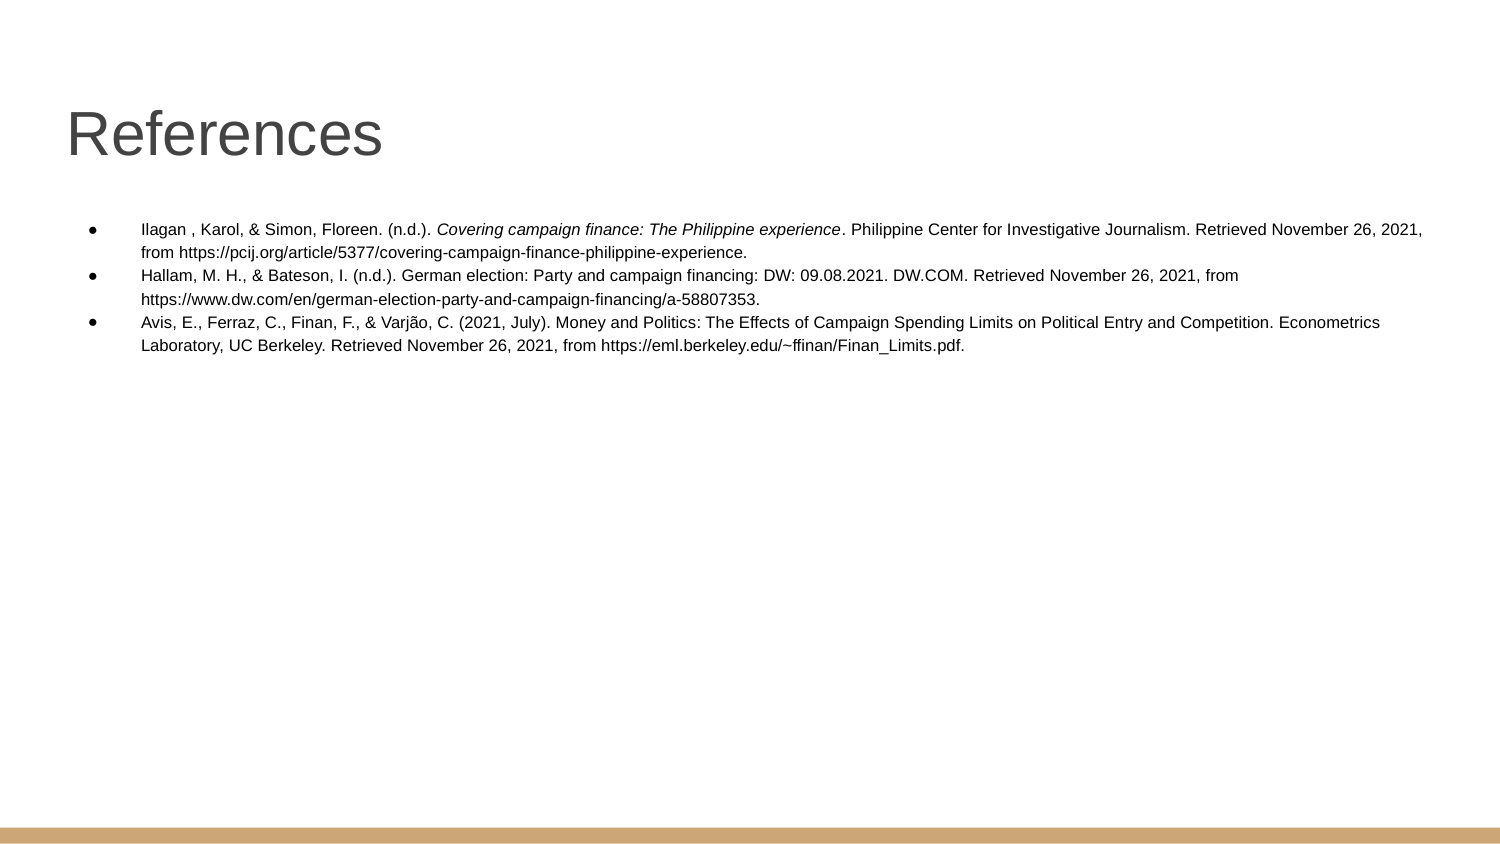

# References
Ilagan , Karol, & Simon, Floreen. (n.d.). Covering campaign finance: The Philippine experience. Philippine Center for Investigative Journalism. Retrieved November 26, 2021, from https://pcij.org/article/5377/covering-campaign-finance-philippine-experience.
Hallam, M. H., & Bateson, I. (n.d.). German election: Party and campaign financing: DW: 09.08.2021. DW.COM. Retrieved November 26, 2021, from https://www.dw.com/en/german-election-party-and-campaign-financing/a-58807353.
Avis, E., Ferraz, C., Finan, F., & Varjão, C. (2021, July). Money and Politics: The Effects of Campaign Spending Limits on Political Entry and Competition. Econometrics Laboratory, UC Berkeley. Retrieved November 26, 2021, from https://eml.berkeley.edu/~ffinan/Finan_Limits.pdf.